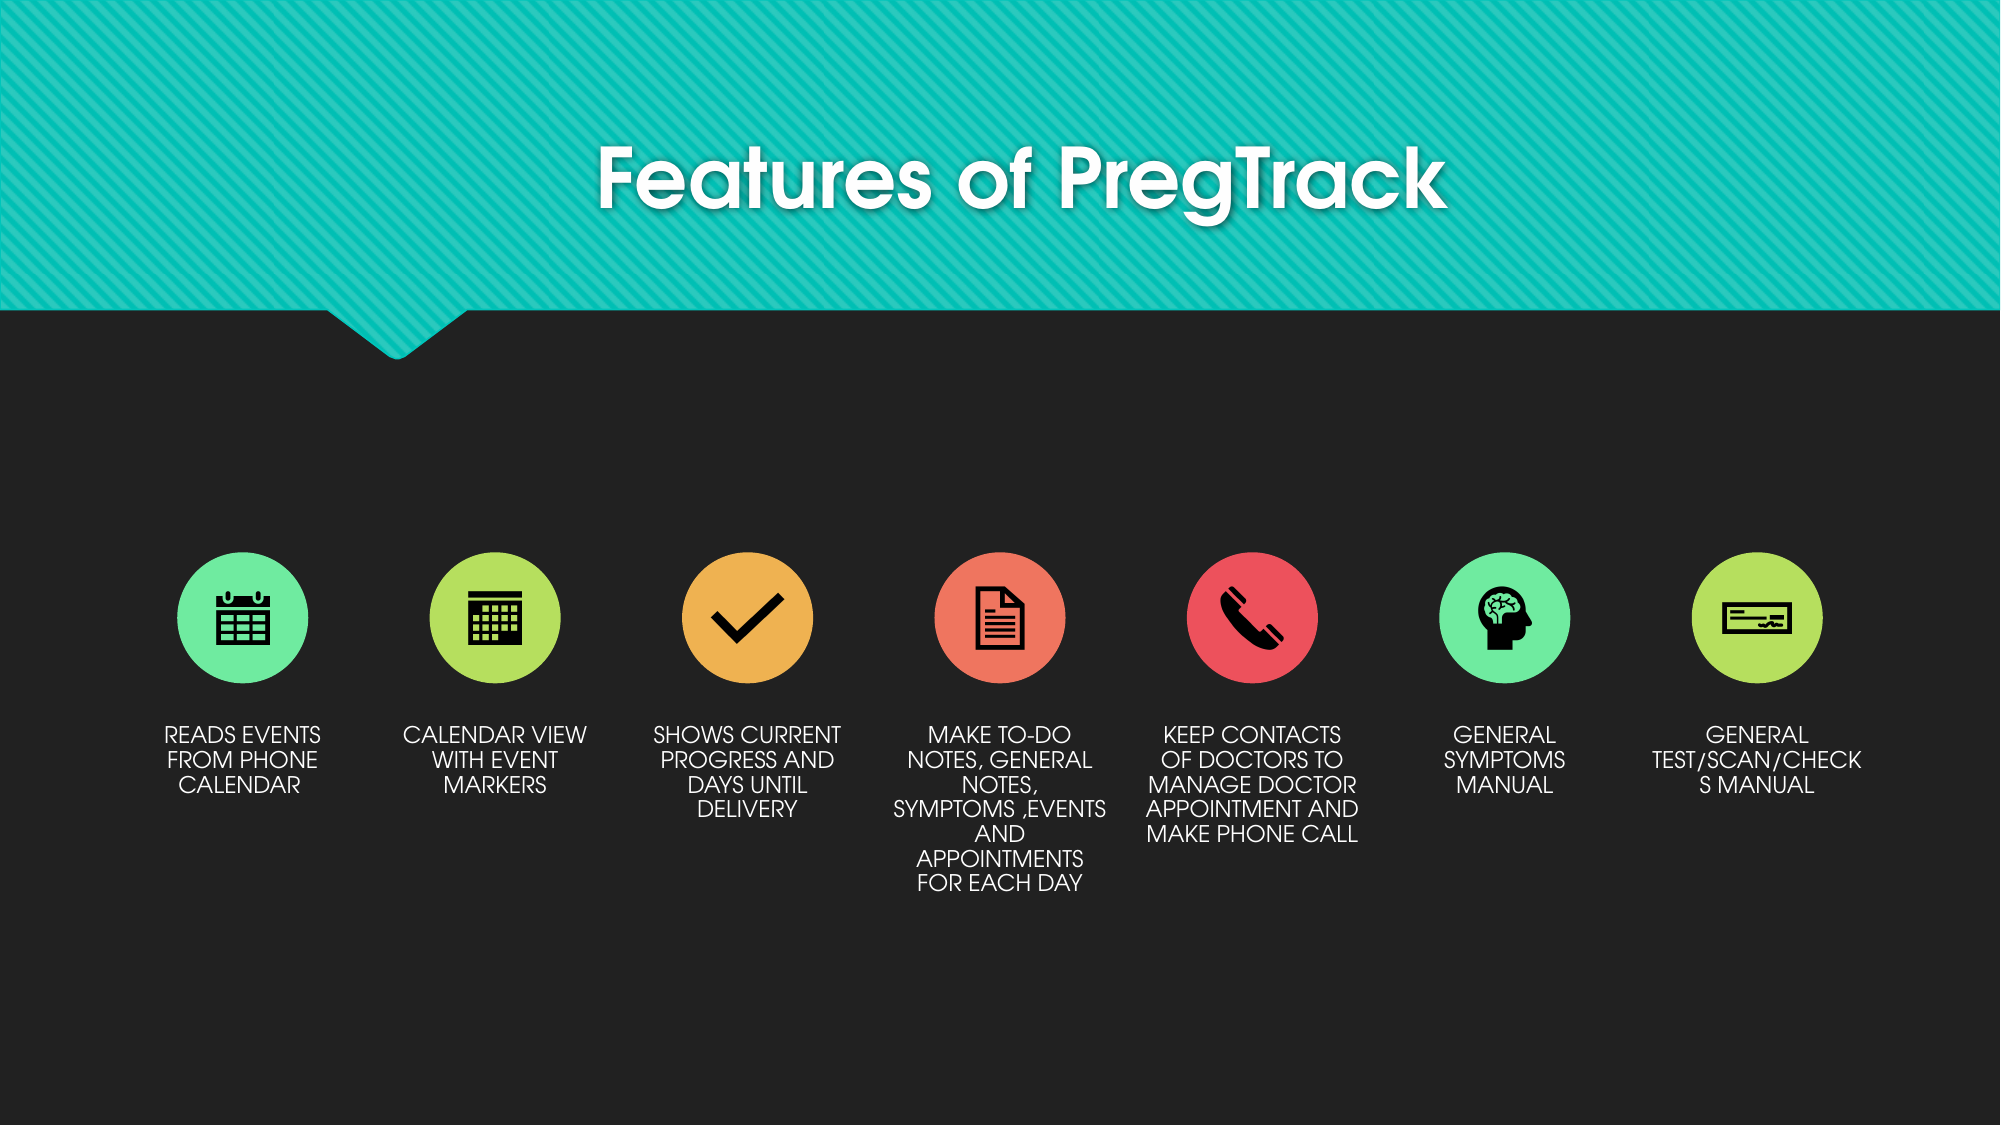

# Features of PregTrack
Reads events from Phone calendar
Calendar view with event markers
Shows current progress and days until delivery
Make to-do notes, general notes, symptoms ,events and appointments for each day
Keep contacts of doctors to Manage doctor appointment and make phone call
General Symptoms manual
General Test/scan/checks manual